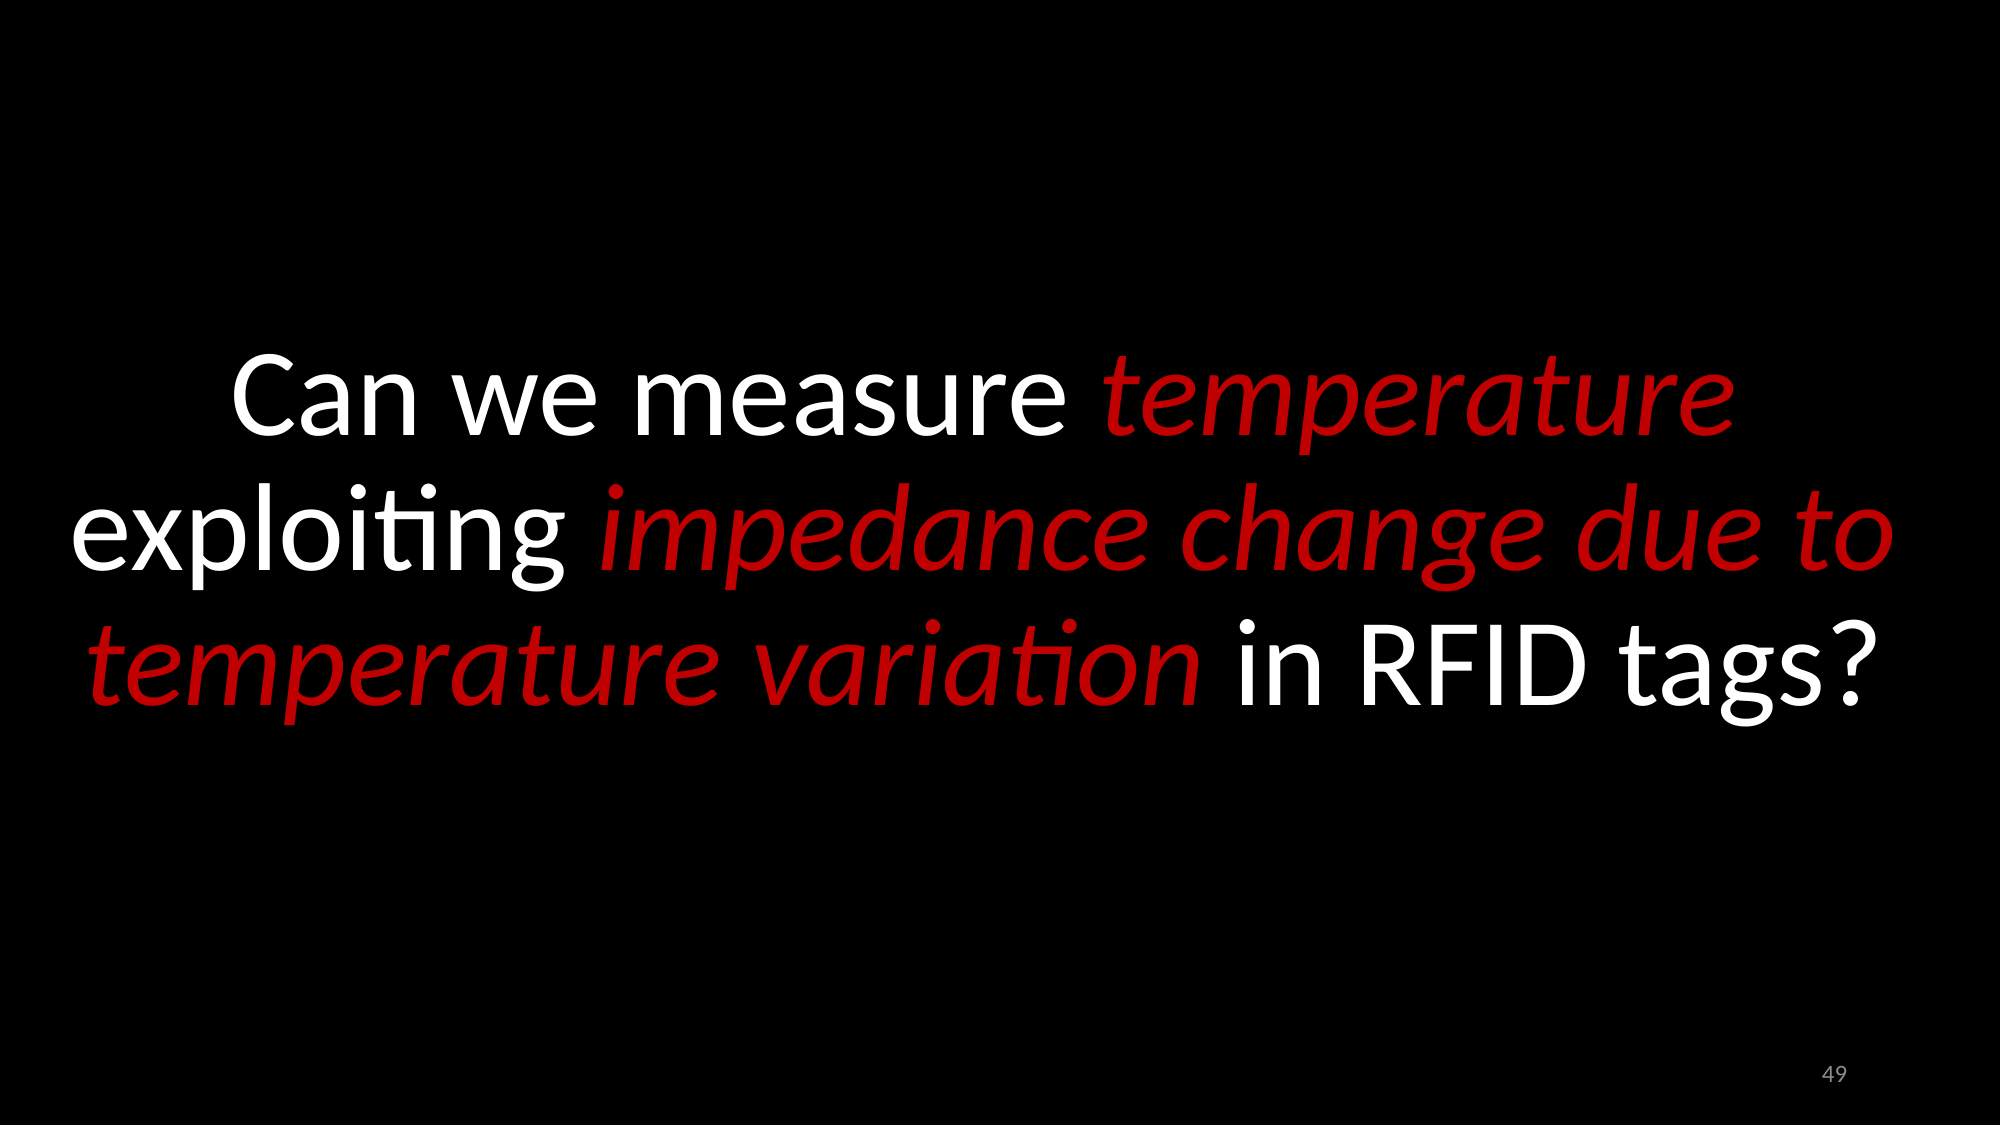

# Can we measure temperature exploiting impedance change due to temperature variation in RFID tags?
49